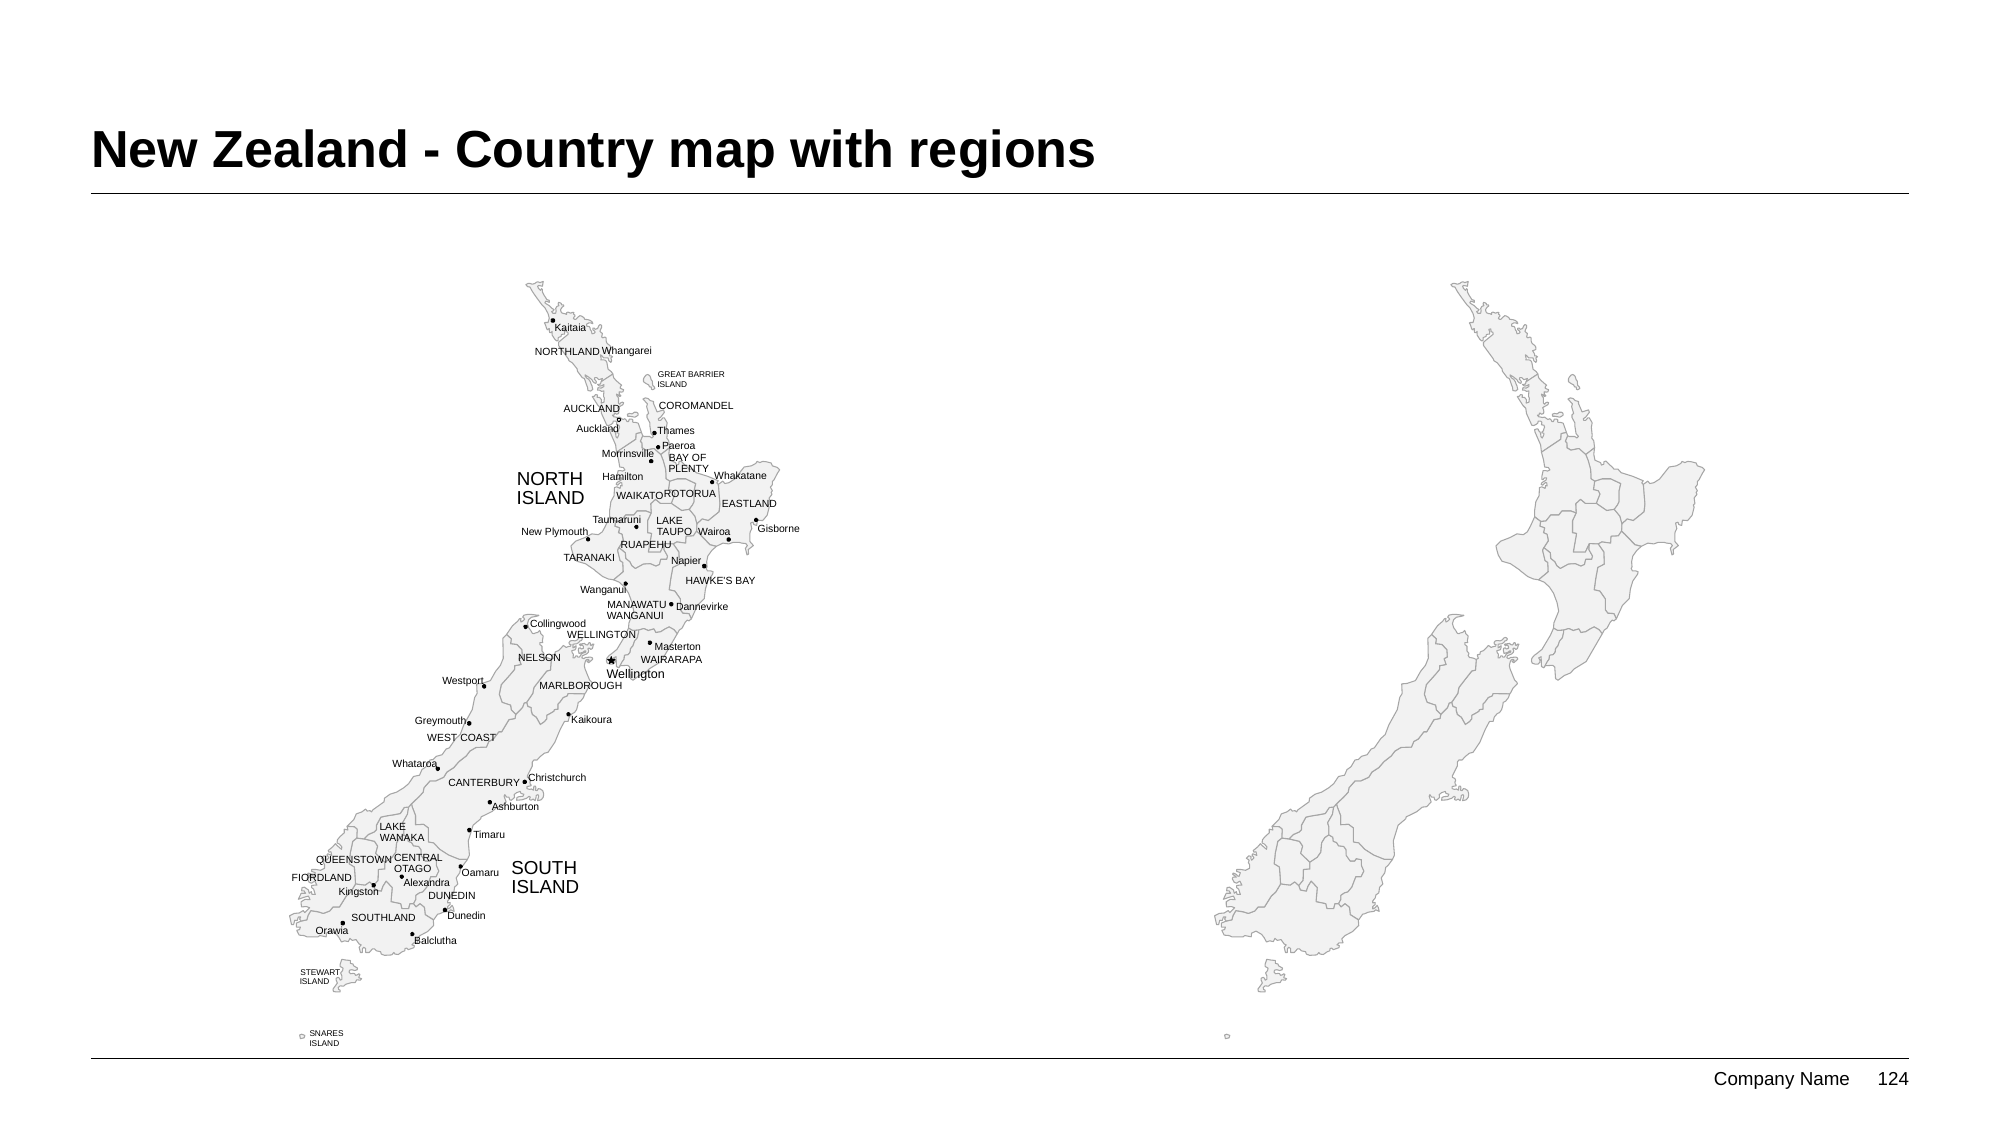

# New Zealand - Country map with regions

Kaitaia
Whangarei
NORTHLAND
GREAT BARRIER
ISLAND
COROMANDEL
AUCKLAND

Auckland
Thames

Paeroa

Morrinsville
BAY OF

PLENTY
NORTH
Whakatane
Hamilton

ISLAND
ROTORUA
WAIKATO
EASTLAND
Taumaruni
LAKE

Gisborne
Wairoa
TAUPO
New Plymouth

RUAPEHU
TARANAKI
Napier

HAWKE'S BAY

Wanganui
MANAWATU -
Dannevirke

WANGANUI
Collingwood

WELLINGTON
Masterton

NELSON
WAIRARAPA

Wellington
Westport
MARLBOROUGH

Kaikoura
Greymouth

WEST COAST
Whataroa

Christchurch
CANTERBURY

Ashburton

LAKE
Timaru

WANAKA
CENTRAL
QUEENSTOWN
SOUTH
OTAGO

Oamaru
FIORDLAND
ISLAND

Alexandra

Kingston
DUNEDIN

Dunedin
SOUTHLAND

Orawia

Balclutha
STEWART
ISLAND
SNARES
ISLAND